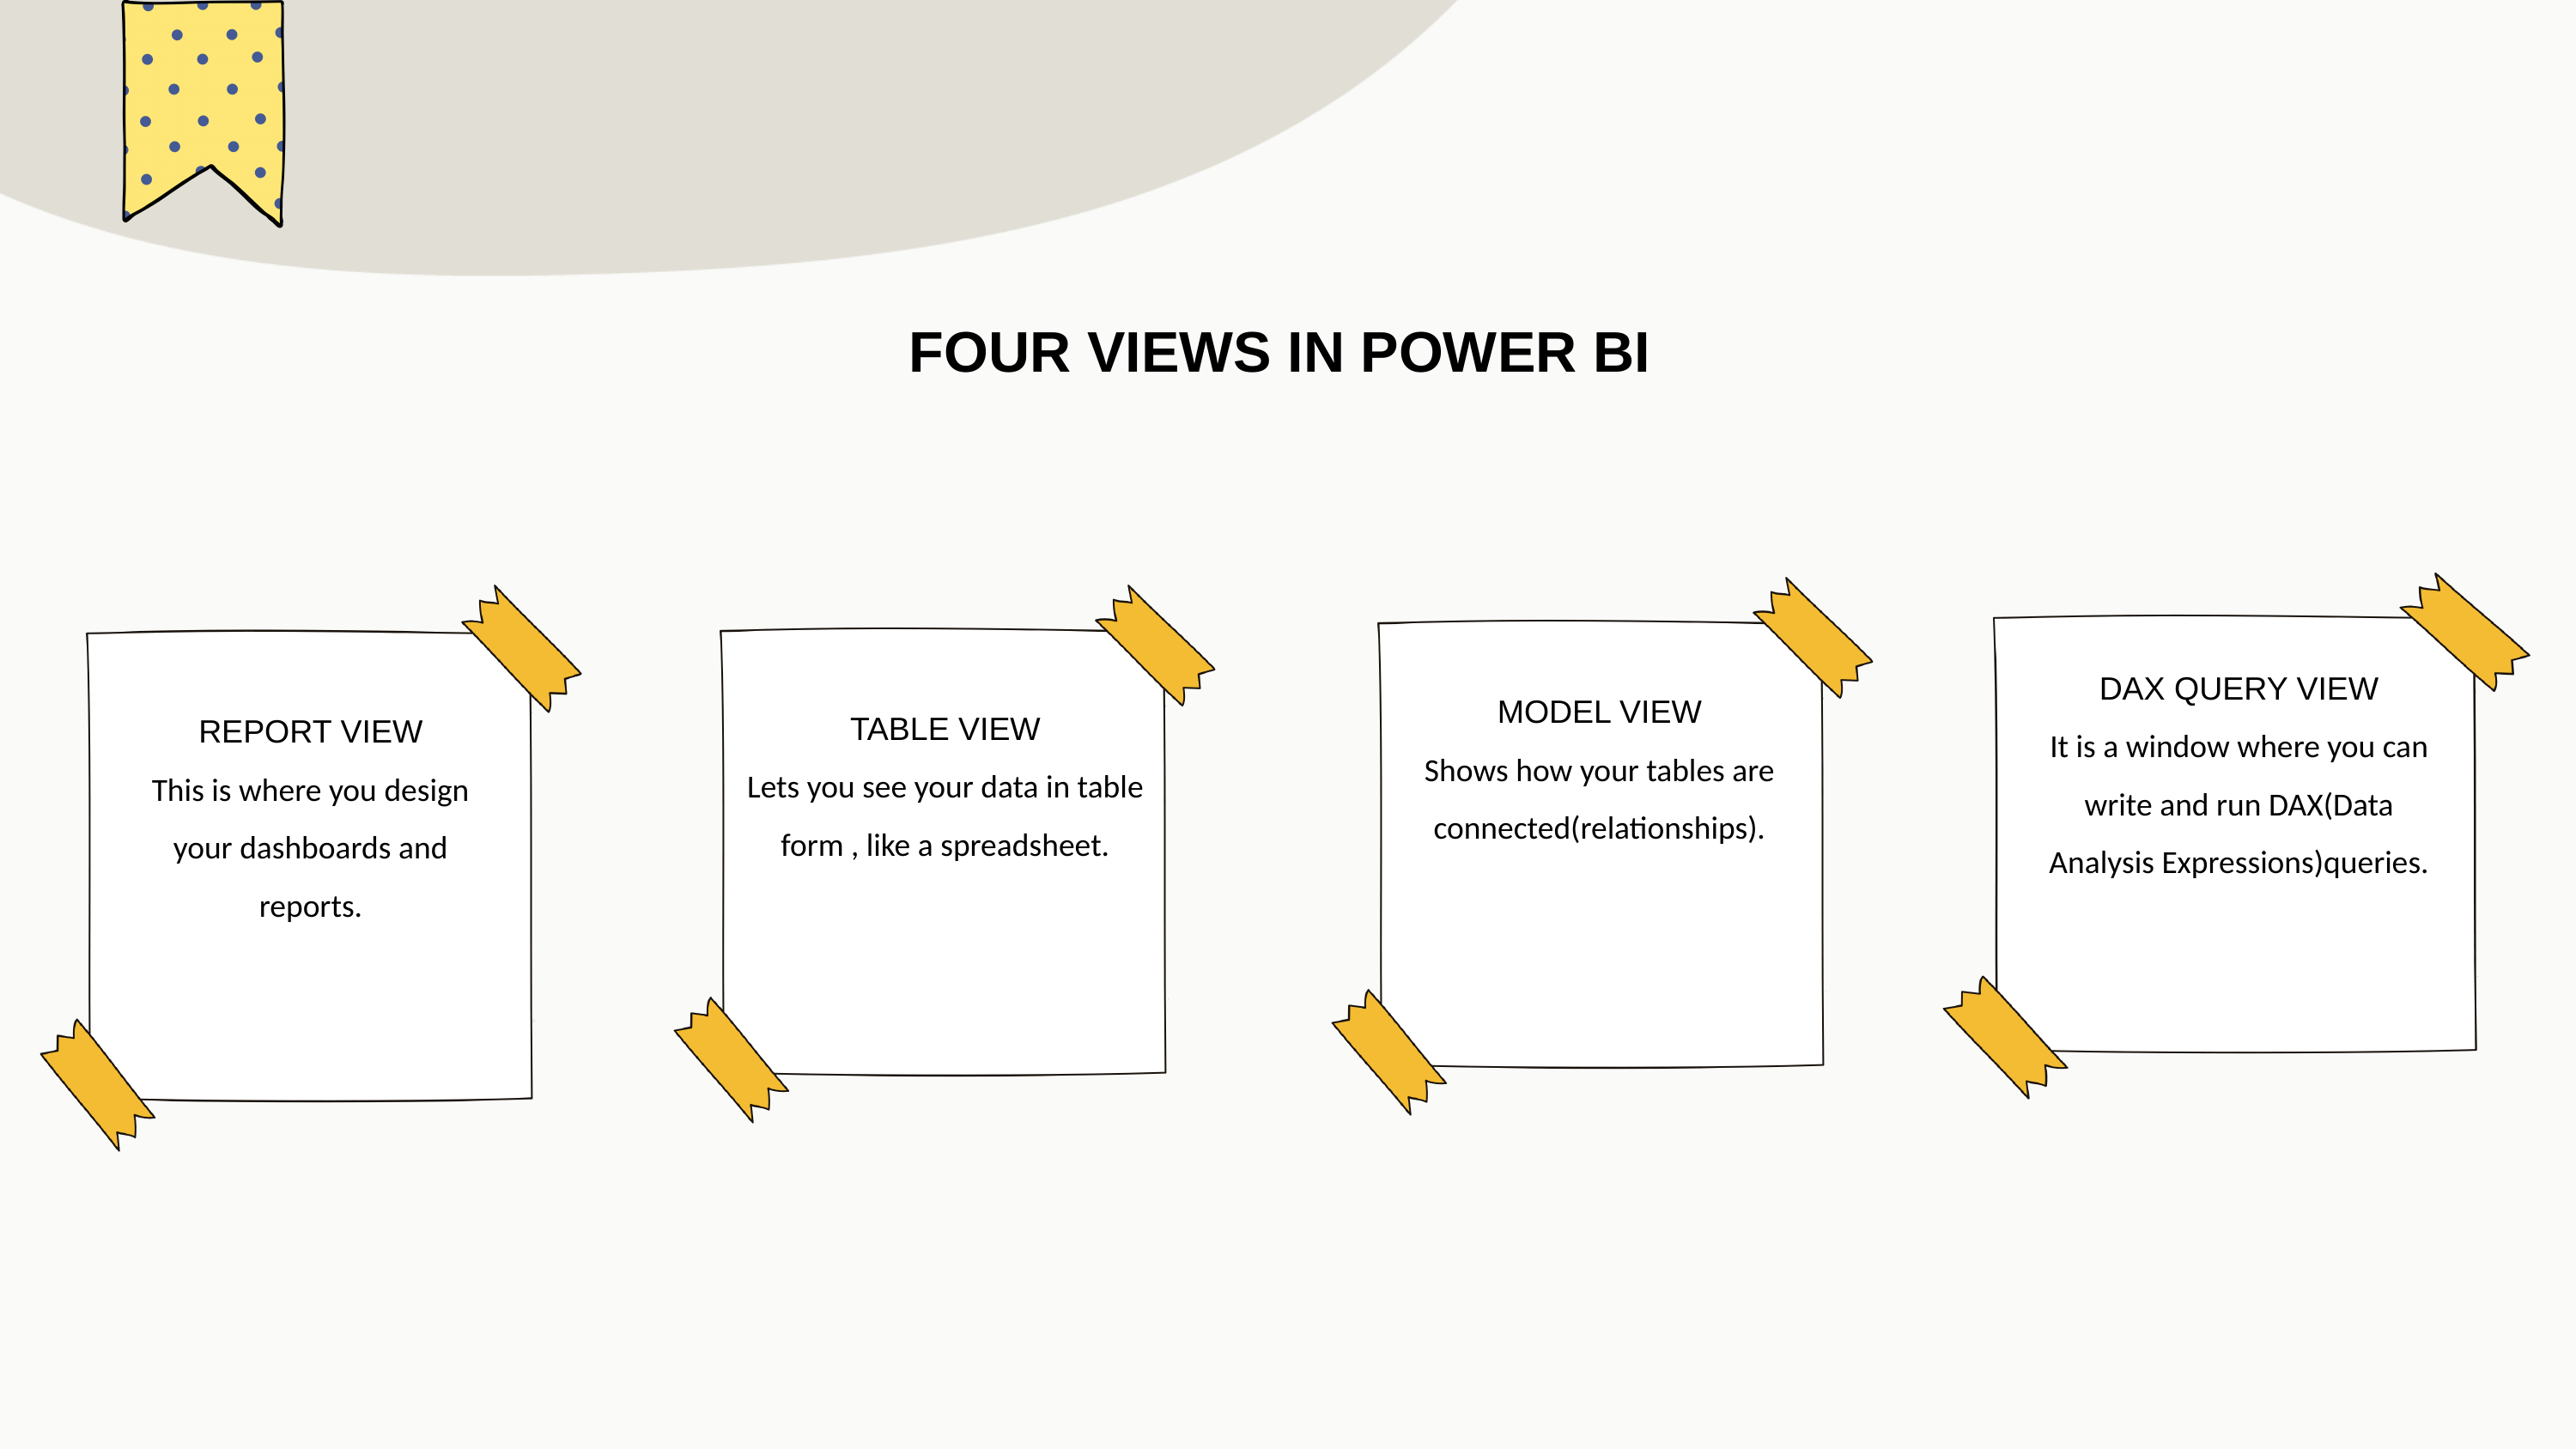

FOUR VIEWS IN POWER BI

DAX QUERY VIEW
It is a window where you can write and run DAX(Data Analysis Expressions)queries.
MODEL VIEW
Shows how your tables are connected(relationships).

TABLE VIEW
Lets you see your data in table form , like a spreadsheet.

REPORT VIEW
This is where you design your dashboards and reports.